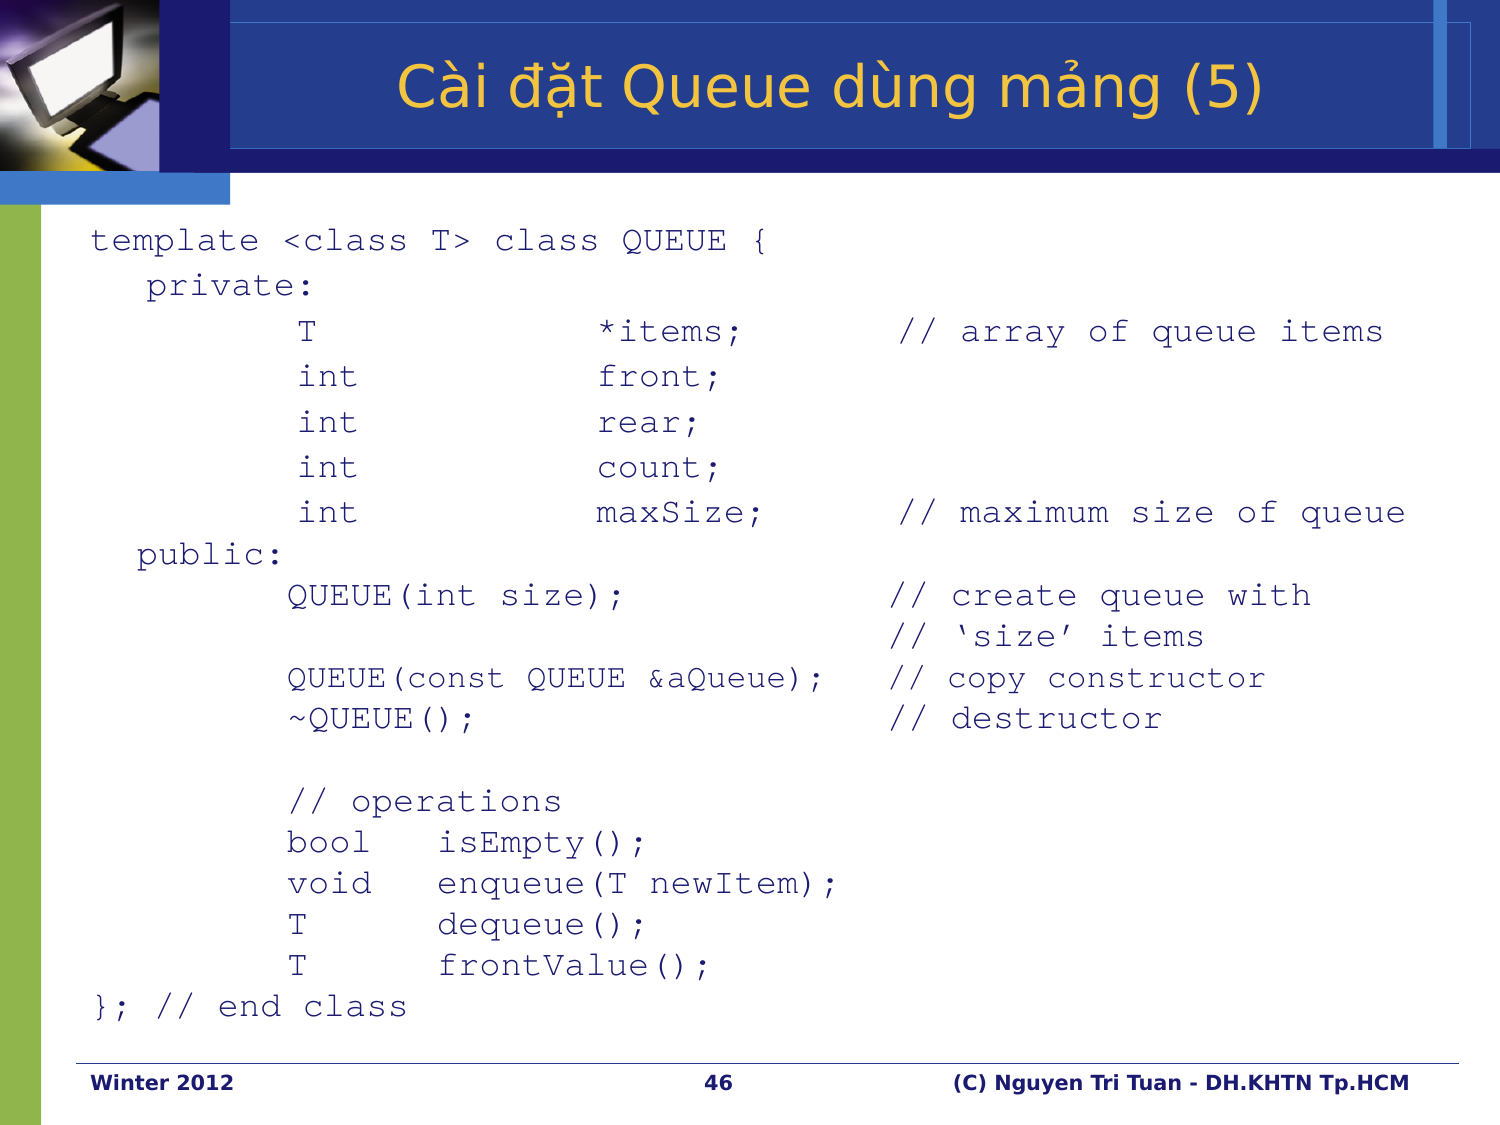

# Cài đặt Queue dùng mảng (5)
template <class T> class QUEUE {
	private:
		T		*items;		// array of queue items
		int		front;
		int		rear;
		int		count;
		int		maxSize;	// maximum size of queue
	public:
		QUEUE(int size);		// create queue with
						// ‘size’ items
		QUEUE(const QUEUE &aQueue);	// copy constructor
		~QUEUE();			// destructor

		// operations
		bool	isEmpty();
		void	enqueue(T newItem);
		T	dequeue();
		T	frontValue();
}; // end class
Winter 2012
46
(C) Nguyen Tri Tuan - DH.KHTN Tp.HCM